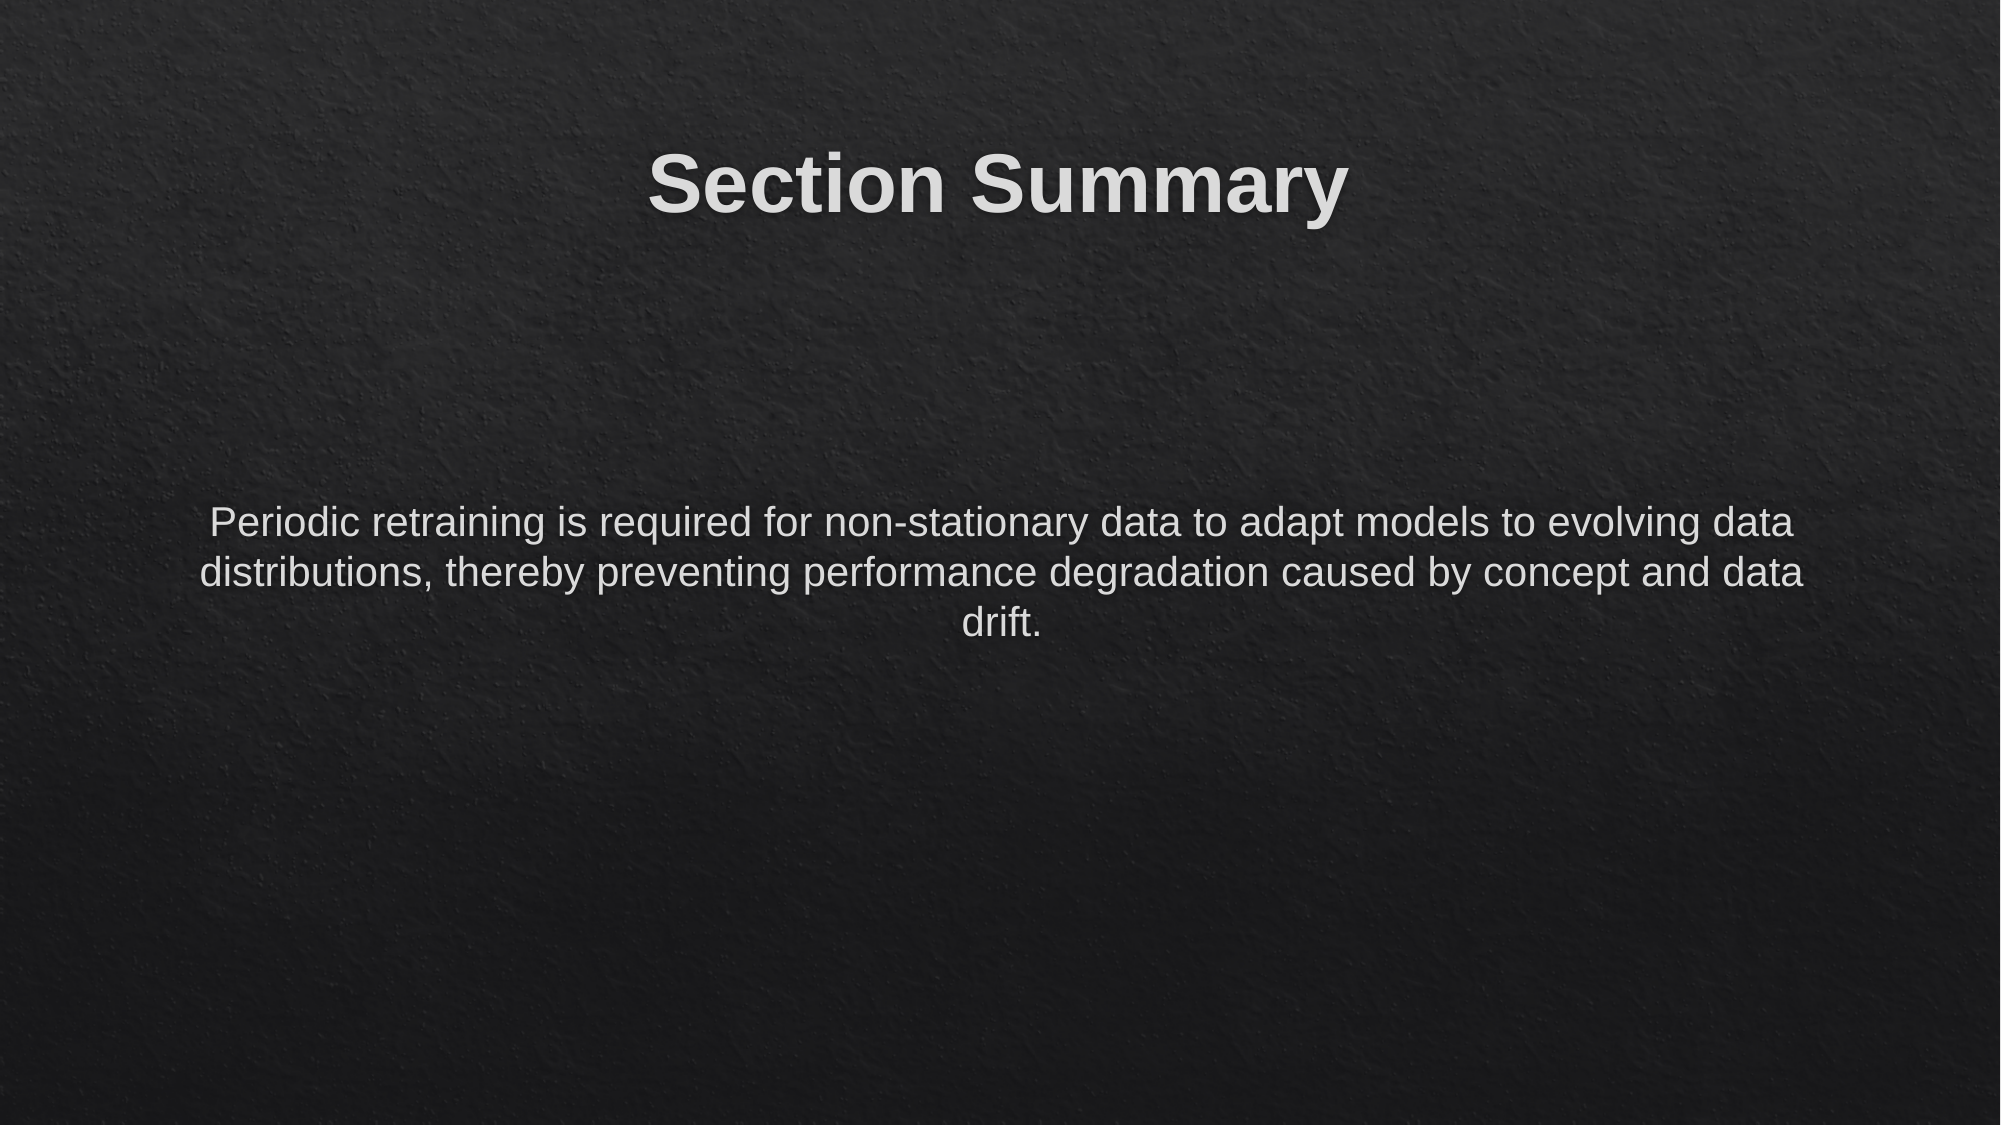

# Section Summary
Periodic retraining is required for non-stationary data to adapt models to evolving data distributions, thereby preventing performance degradation caused by concept and data drift.